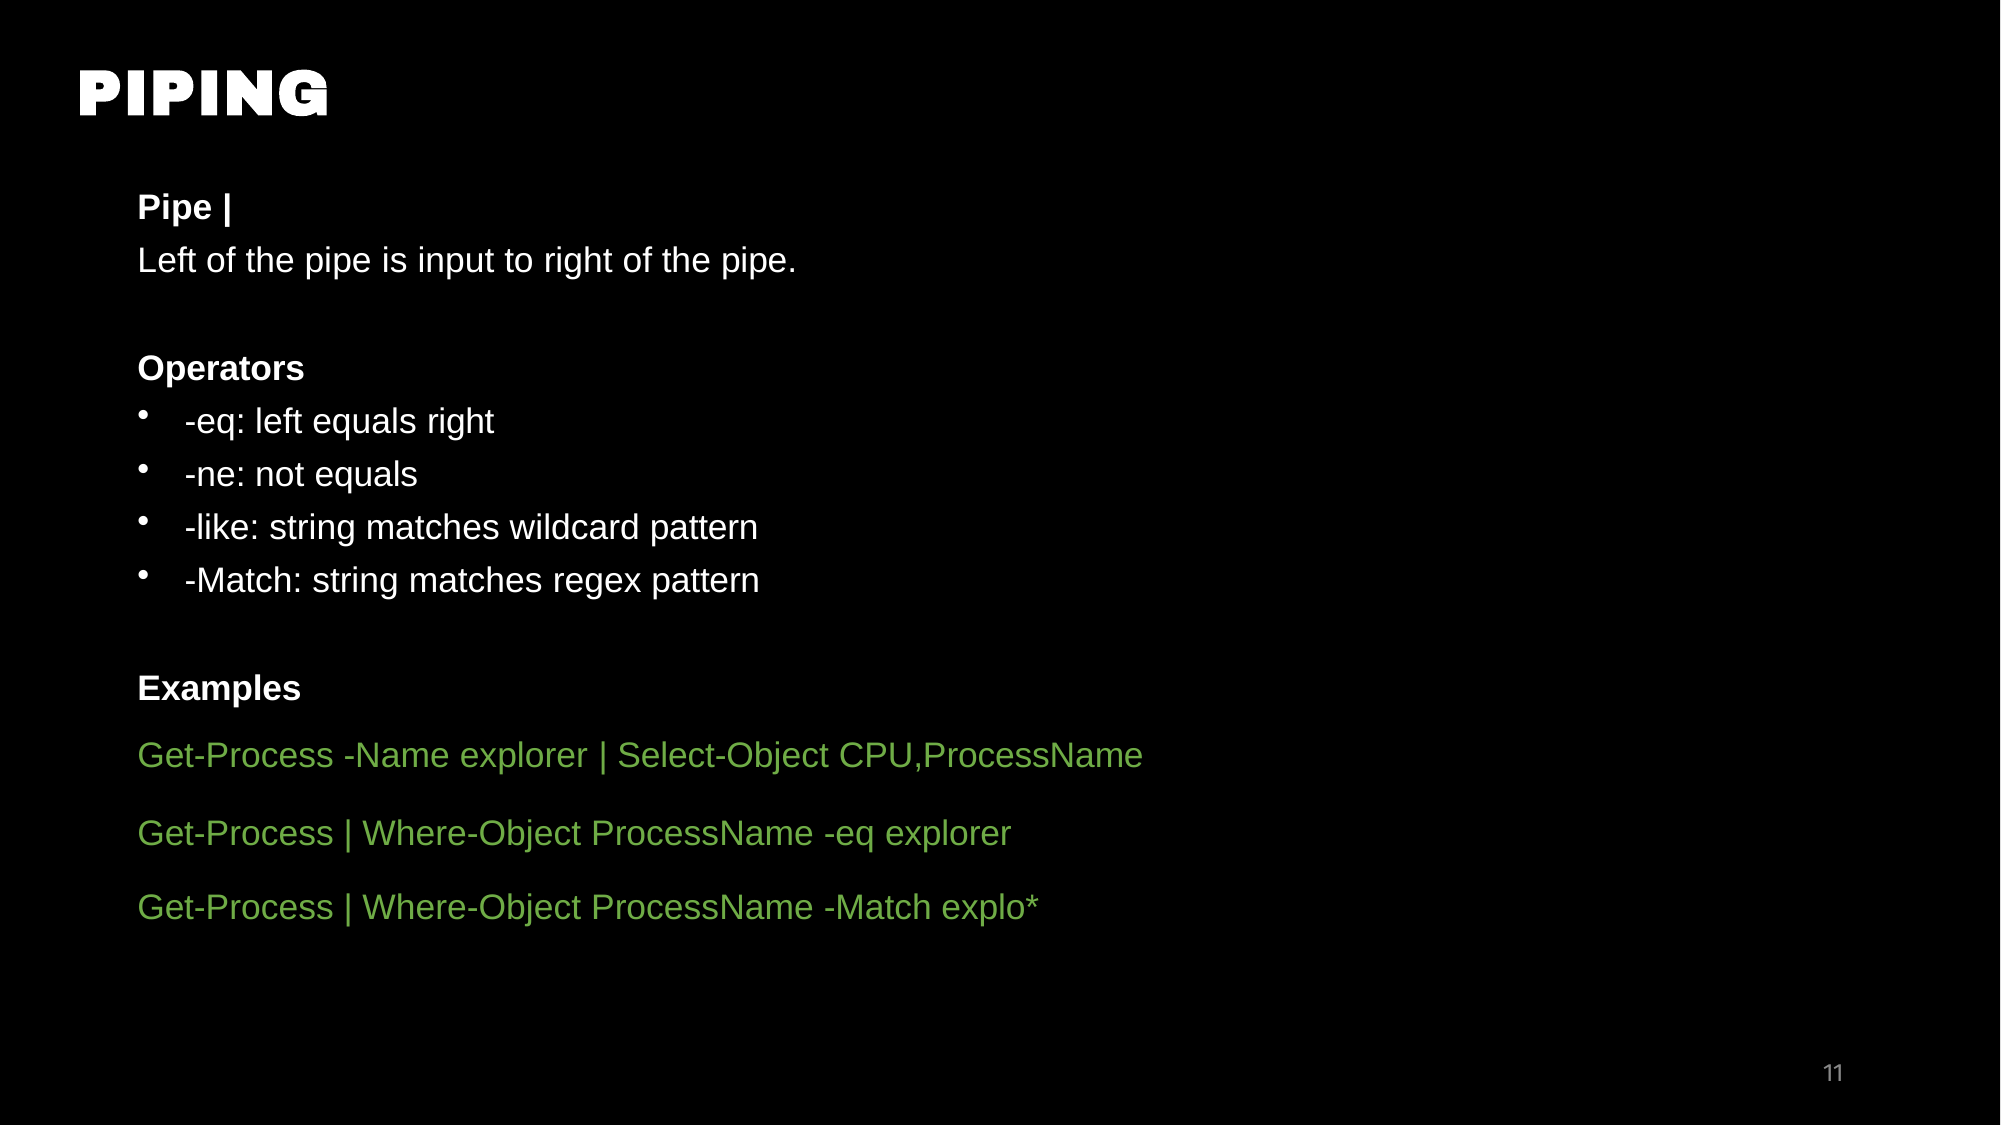

# PIPING
Pipe |
Left of the pipe is input to right of the pipe.

Operators
-eq: left equals right
-ne: not equals
-like: string matches wildcard pattern
-Match: string matches regex pattern

Examples
Get-Process -Name explorer | Select-Object CPU,ProcessName
Get-Process | Where-Object ProcessName -eq explorer Get-Process | Where-Object ProcessName -Match explo*
11